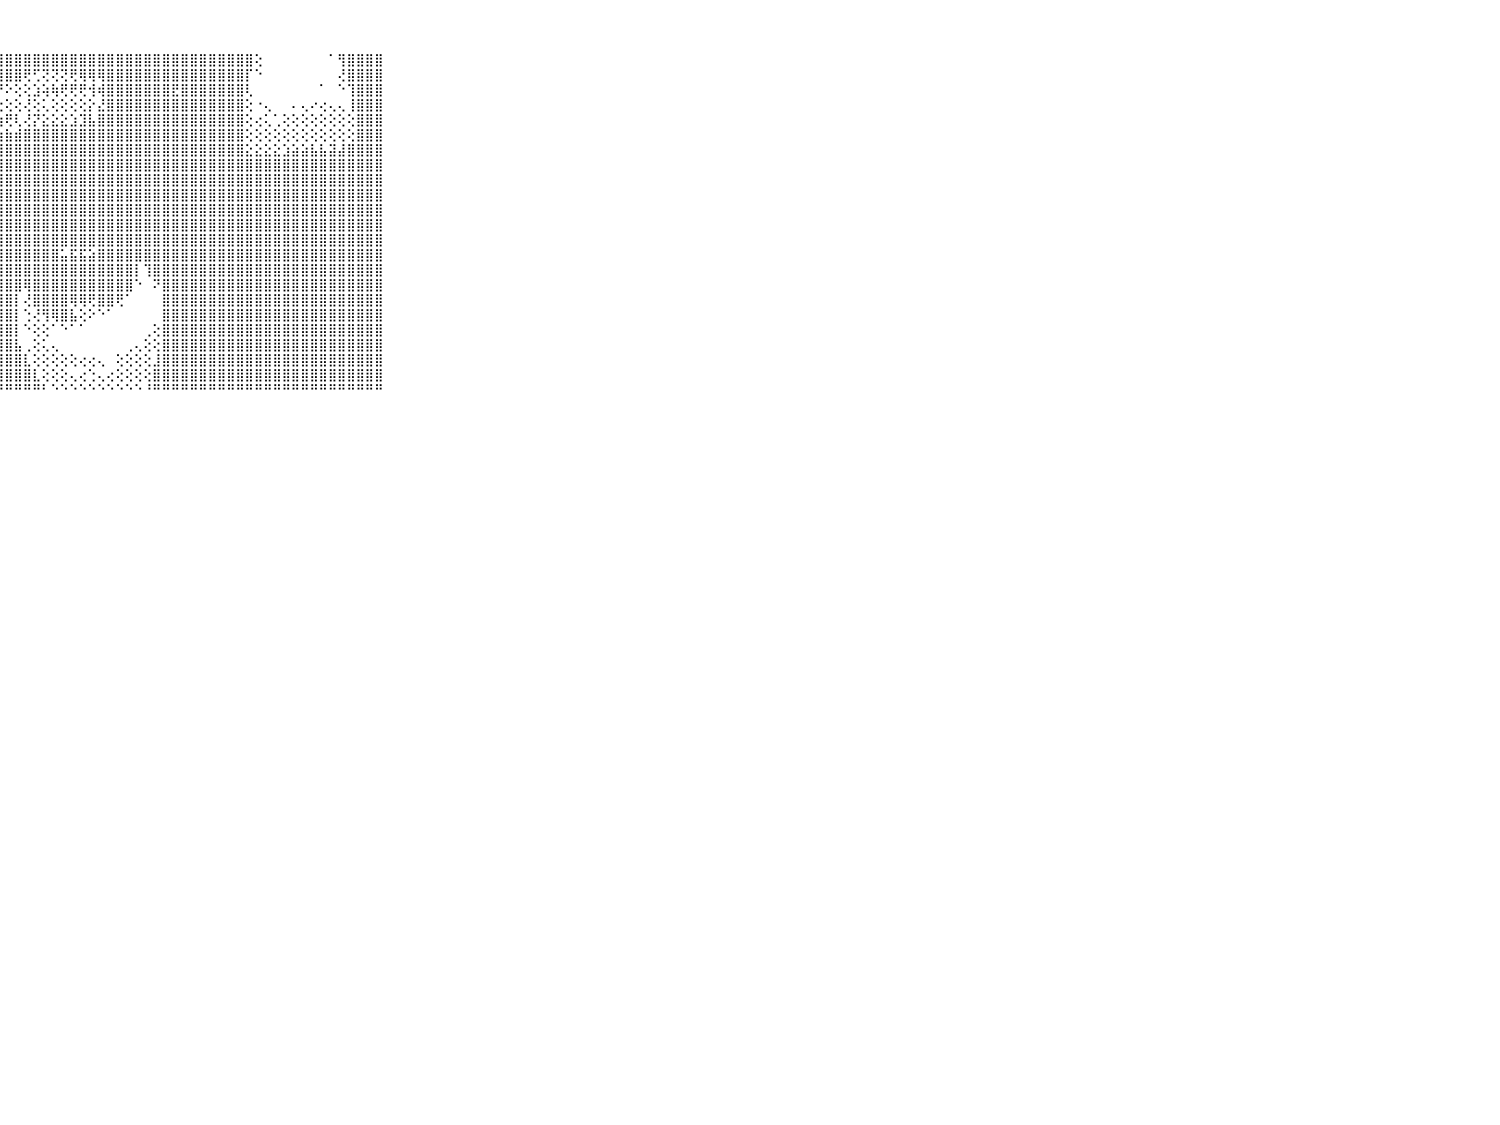

⠀⠀⠀⠀⠀⠀⠀⠀⠀⠀⠀⣿⣿⣿⣿⣿⣿⣿⣿⣿⣿⣿⣿⣿⣿⣿⣿⣿⣿⣿⣿⣿⣿⣿⣿⣿⣿⣿⣿⣿⣿⣿⣿⣿⣿⣿⣿⣿⣿⣿⣿⣿⣿⣿⣿⢕⠀⠀⠀⠀⠀⠀⠀⠁⢻⣿⣿⣿⣿⠀⠀⠀⠀⠀⠀⠀⠀⠀⠀⠀⠀
⠀⠀⠀⠀⠀⠀⠀⠀⠀⠀⠀⣿⣿⣿⣿⣿⣿⣿⣿⣿⣿⣿⣿⣿⣿⣿⣿⣿⣿⣿⢟⢋⢝⢝⢝⢟⢿⢿⢿⣿⣿⣿⣿⣿⣿⣿⣿⣿⣿⣿⣿⣿⣿⣿⡏⠑⠀⠀⠀⠀⠀⠀⠀⠀⢜⣿⣿⣿⣿⠀⠀⠀⠀⠀⠀⠀⠀⠀⠀⠀⠀
⠀⠀⠀⠀⠀⠀⠀⠀⠀⠀⠀⣟⣻⣿⣿⣿⣿⣿⣿⣿⣿⣿⣿⣿⣿⣿⣿⠝⠕⢕⢕⣱⢵⢷⢟⢟⢟⢺⢾⣿⣿⣿⣿⣿⣿⣿⣟⣿⣿⣿⣿⣿⣿⣿⢇⠀⠀⠀⠀⠀⠀⠀⠁⠀⠑⢹⣿⣿⣿⠀⠀⠀⠀⠀⠀⠀⠀⠀⠀⠀⠀
⠀⠀⠀⠀⠀⠀⠀⠀⠀⠀⠀⣿⣿⣿⣿⣿⣿⣿⣿⣿⣿⣿⣿⣿⣿⡟⢝⢕⢕⢕⢜⢕⢅⢕⢕⢕⢕⡕⣜⣿⣿⣿⣿⣿⣿⣿⣿⣿⣿⣿⣿⣿⣿⣿⢕⠐⢄⠀⠀⠄⢄⠔⢔⢄⢄⢸⣿⣿⣿⠀⠀⠀⠀⠀⠀⠀⠀⠀⠀⠀⠀
⠀⠀⠀⠀⠀⠀⠀⠀⠀⠀⠀⣻⣿⣿⣿⣿⣿⣿⣿⣿⣿⣿⣿⣿⣿⢇⣕⢱⢟⢇⢜⡝⣕⣕⣕⣱⣹⣧⣿⣿⣿⣿⣿⣿⣿⣿⣿⣿⣿⣿⣿⣿⣿⣿⢕⢔⢅⢁⢕⢕⢕⢕⢕⢕⢕⢕⣿⣿⣿⠀⠀⠀⠀⠀⠀⠀⠀⠀⠀⠀⠀
⠀⠀⠀⠀⠀⠀⠀⠀⠀⠀⠀⣿⣿⣿⣿⣿⣿⣿⣿⣿⣿⣿⣿⣿⣿⡜⢗⣷⣷⣾⣿⣿⣿⣿⣿⣿⣿⣿⣿⣿⣿⣿⣿⣿⣿⣿⣿⣿⣿⣿⣿⣿⣿⣿⢕⢕⢕⢕⢕⢕⢕⢕⢕⢕⢕⢕⣿⣿⣿⠀⠀⠀⠀⠀⠀⠀⠀⠀⠀⠀⠀
⠀⠀⠀⠀⠀⠀⠀⠀⠀⠀⠀⣿⣿⣿⣿⣿⣿⣿⣿⣿⣿⣿⣿⣿⣿⢕⢕⣸⣿⣿⣿⣿⣿⣿⣿⣿⣿⣿⣿⣿⣿⣿⣿⣿⣿⣿⣿⣿⣿⣿⣿⣿⣿⣿⣕⣕⣕⣕⣱⣵⣵⣧⣧⣽⣼⣿⣿⣿⣿⠀⠀⠀⠀⠀⠀⠀⠀⠀⠀⠀⠀
⠀⠀⠀⠀⠀⠀⠀⠀⠀⠀⠀⣿⣿⣿⣿⣿⣿⣿⣿⣿⣿⣿⣿⣿⣿⡕⢕⣿⣿⣿⣿⣿⣿⣿⣿⣿⣿⣿⣿⣿⣿⣿⣿⣿⣿⣿⣿⣿⣿⣿⣿⣿⣿⣿⣿⣿⣿⣿⣿⣿⣿⣿⣿⣿⣿⣿⣿⣿⣿⠀⠀⠀⠀⠀⠀⠀⠀⠀⠀⠀⠀
⠀⠀⠀⠀⠀⠀⠀⠀⠀⠀⠀⣾⣿⣿⣿⣿⣿⣿⣿⣿⣿⣿⣿⣿⣿⣇⢕⢻⣿⣿⣿⣿⣿⣿⣿⣿⣿⣿⣿⣿⣿⣿⣿⣿⣿⣿⣿⣿⣿⣿⣿⣿⣿⣿⣿⣿⣿⣿⣿⣿⣿⣿⣿⣿⣿⣿⣿⣿⣿⠀⠀⠀⠀⠀⠀⠀⠀⠀⠀⠀⠀
⠀⠀⠀⠀⠀⠀⠀⠀⠀⠀⠀⣹⣿⣿⣿⣿⣿⣿⣿⣿⣿⣿⣿⣿⣿⣿⡕⢸⣿⣿⣿⣿⣿⣿⣿⣿⣿⣿⣿⣿⣿⣿⣿⣿⣿⣿⣿⣿⣿⣿⣿⣿⣿⣿⣿⣿⣿⣿⣿⣿⣿⣿⣿⣿⣿⣿⣿⣿⣿⠀⠀⠀⠀⠀⠀⠀⠀⠀⠀⠀⠀
⠀⠀⠀⠀⠀⠀⠀⠀⠀⠀⠀⣿⣿⣿⣿⣿⣿⣿⣿⣿⣿⣿⣿⣿⣿⣿⣿⣾⣿⣿⣿⣿⣿⣿⣿⣿⣿⣿⣿⣿⣿⣿⣿⣿⣿⣿⣿⣿⣿⣿⣿⣿⣿⣿⣿⣿⣿⣿⣿⣿⣿⣿⣿⣿⣿⣿⣿⣿⣿⠀⠀⠀⠀⠀⠀⠀⠀⠀⠀⠀⠀
⠀⠀⠀⠀⠀⠀⠀⠀⠀⠀⠀⣿⣿⣿⣿⣿⣿⣿⣿⣿⣿⣿⣿⣿⣿⣿⣿⣿⣿⣿⣿⣿⣿⣿⣿⣿⣿⣿⣿⣿⣿⣿⣿⣿⣿⣿⣿⣿⣿⣿⣿⣿⣿⣿⣿⣿⣿⣿⣿⣿⣿⣿⣿⣿⣿⣿⣿⣿⣿⠀⠀⠀⠀⠀⠀⠀⠀⠀⠀⠀⠀
⠀⠀⠀⠀⠀⠀⠀⠀⠀⠀⠀⣿⣿⣿⣿⣿⣿⣿⣿⣿⣿⣿⣿⣿⣿⣿⣿⣿⣿⣿⣿⣿⣿⣿⣿⣿⣿⣿⣿⣿⣿⣿⣿⣿⣿⣿⣿⣿⣿⣿⣿⣿⣿⣿⣿⣿⣿⣿⣿⣿⣿⣿⣿⣿⣿⣿⣿⣿⣿⠀⠀⠀⠀⠀⠀⠀⠀⠀⠀⠀⠀
⠀⠀⠀⠀⠀⠀⠀⠀⠀⠀⠀⣿⣿⣿⣿⣿⣿⣿⣿⣿⣿⣿⣿⣿⣿⣿⣿⣿⣿⣿⣿⣿⣿⣿⣥⣯⣯⣵⣿⣿⣿⣿⣿⣿⣿⣿⣿⣿⣿⣿⣿⣿⣿⣿⣿⣿⣿⣿⣿⣿⣿⣿⣿⣿⣿⣿⣿⣿⣿⠀⠀⠀⠀⠀⠀⠀⠀⠀⠀⠀⠀
⠀⠀⠀⠀⠀⠀⠀⠀⠀⠀⠀⣿⣿⣿⣿⣿⣿⣿⣿⣿⣿⣿⣿⣿⣿⣿⣿⣿⣿⣿⣿⣿⣿⣿⣿⣿⣿⣿⣿⣿⣿⣿⡇⢹⣿⣿⣿⣿⣿⣿⣿⣿⣿⣿⣿⣿⣿⣿⣿⣿⣿⣿⣿⣿⣿⣿⣿⣿⣿⠀⠀⠀⠀⠀⠀⠀⠀⠀⠀⠀⠀
⠀⠀⠀⠀⠀⠀⠀⠀⠀⠀⠀⣿⣿⣿⣿⣿⣿⣿⣿⣿⣿⣿⣿⣿⣿⣿⣿⣿⣿⣿⢿⣿⣿⣿⣿⣿⣿⣿⣿⣿⣿⣿⠑⠀⠝⣿⣿⣿⣿⣿⣿⣿⣿⣿⣿⣿⣿⣿⣿⣿⣿⣿⣿⣿⣿⣿⣿⣿⣿⠀⠀⠀⠀⠀⠀⠀⠀⠀⠀⠀⠀
⠀⠀⠀⠀⠀⠀⠀⠀⠀⠀⠀⣿⣿⣿⣿⣿⣿⣿⣿⣿⣿⣿⣿⣿⣿⣿⣿⣿⣿⡇⢜⣿⣿⣿⣿⢿⢿⢟⣿⣿⢟⠁⠀⠀⠀⣿⣿⣿⣿⣿⣿⣿⣿⣿⣿⣿⣿⣿⣿⣿⣿⣿⣿⣿⣿⣿⣿⣿⣿⠀⠀⠀⠀⠀⠀⠀⠀⠀⠀⠀⠀
⠀⠀⠀⠀⠀⠀⠀⠀⠀⠀⠀⣿⣿⣿⣿⣿⣿⣿⣿⣿⣿⣿⣿⣿⣿⣿⣿⣿⣿⡇⢑⢜⢻⢿⣿⣧⢕⠕⠑⠁⠀⠀⠀⠀⠀⣿⣿⣿⣿⣿⣿⣿⣿⣿⣿⣿⣿⣿⣿⣿⣿⣿⣿⣿⣿⣿⣿⣿⣿⠀⠀⠀⠀⠀⠀⠀⠀⠀⠀⠀⠀
⠀⠀⠀⠀⠀⠀⠀⠀⠀⠀⠀⣿⣿⣿⣿⣿⣿⣿⣿⣿⣿⣿⣿⣿⣿⣿⣿⣿⣿⡇⠑⢕⢕⠁⠑⠁⠁⠀⠀⠀⠀⠀⠀⢀⢕⣿⣿⣿⣿⣿⣿⣿⣿⣿⣿⣿⣿⣿⣿⣿⣿⣿⣿⣿⣿⣿⣿⣿⣿⠀⠀⠀⠀⠀⠀⠀⠀⠀⠀⠀⠀
⠀⠀⠀⠀⠀⠀⠀⠀⠀⠀⠀⣿⣿⣿⣿⣿⣿⣿⣿⣿⣿⣿⣿⣿⣿⣿⣿⣿⣿⣧⢀⢕⢅⢄⠀⠀⠀⠀⠀⠀⠀⢀⢄⢕⢕⣿⣿⣿⣿⣿⣿⣿⣿⣿⣿⣿⣿⣿⣿⣿⣿⣿⣿⣿⣿⣿⣿⣿⣿⠀⠀⠀⠀⠀⠀⠀⠀⠀⠀⠀⠀
⠀⠀⠀⠀⠀⠀⠀⠀⠀⠀⠀⣿⣿⣿⣿⣿⣿⣿⣿⣿⣿⣿⣿⣿⣿⣿⣿⣿⣿⣿⣇⢕⢕⢕⢕⢕⢔⢔⢄⠀⢕⢕⢕⢕⣸⣿⣿⣿⣿⣿⣿⣿⣿⣿⣿⣿⣿⣿⣿⣿⣿⣿⣿⣿⣿⣿⣿⣿⣿⠀⠀⠀⠀⠀⠀⠀⠀⠀⠀⠀⠀
⠀⠀⠀⠀⠀⠀⠀⠀⠀⠀⠀⣿⣿⣿⣿⣿⣿⣿⣿⣿⣿⣿⣿⣿⣿⣿⣿⣿⣿⣿⣿⣇⢕⢕⢕⢄⢔⢑⢄⢔⢕⢕⢕⢕⣿⣿⣿⣿⣿⣿⣿⣿⣿⣿⣿⣿⣿⣿⣿⣿⣿⣿⣿⣿⣿⣿⣿⣿⣿⠀⠀⠀⠀⠀⠀⠀⠀⠀⠀⠀⠀
⠀⠀⠀⠀⠀⠀⠀⠀⠀⠀⠀⠛⠛⠛⠛⠛⠛⠛⠛⠛⠛⠛⠛⠛⠛⠛⠛⠛⠛⠛⠛⠛⠃⠑⠑⠑⠑⠑⠑⠑⠑⠑⠑⠘⠛⠛⠛⠛⠛⠛⠛⠛⠛⠛⠛⠛⠛⠛⠛⠛⠛⠛⠛⠛⠛⠛⠛⠛⠛⠀⠀⠀⠀⠀⠀⠀⠀⠀⠀⠀⠀